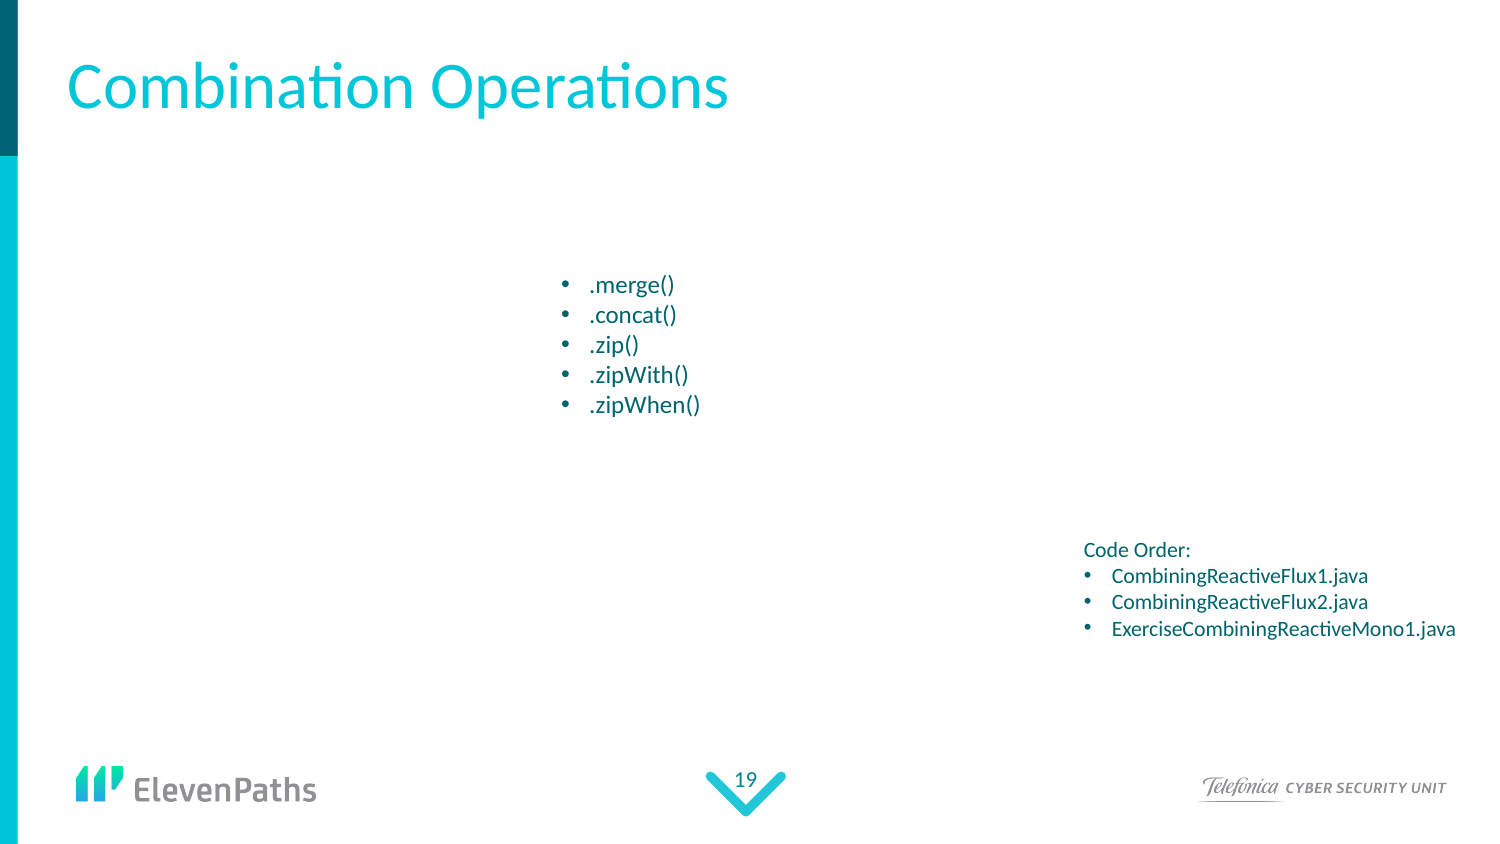

# Combination Operations
.merge()
.concat()
.zip()
.zipWith()
.zipWhen()
Code Order:
CombiningReactiveFlux1.java
CombiningReactiveFlux2.java
ExerciseCombiningReactiveMono1.java